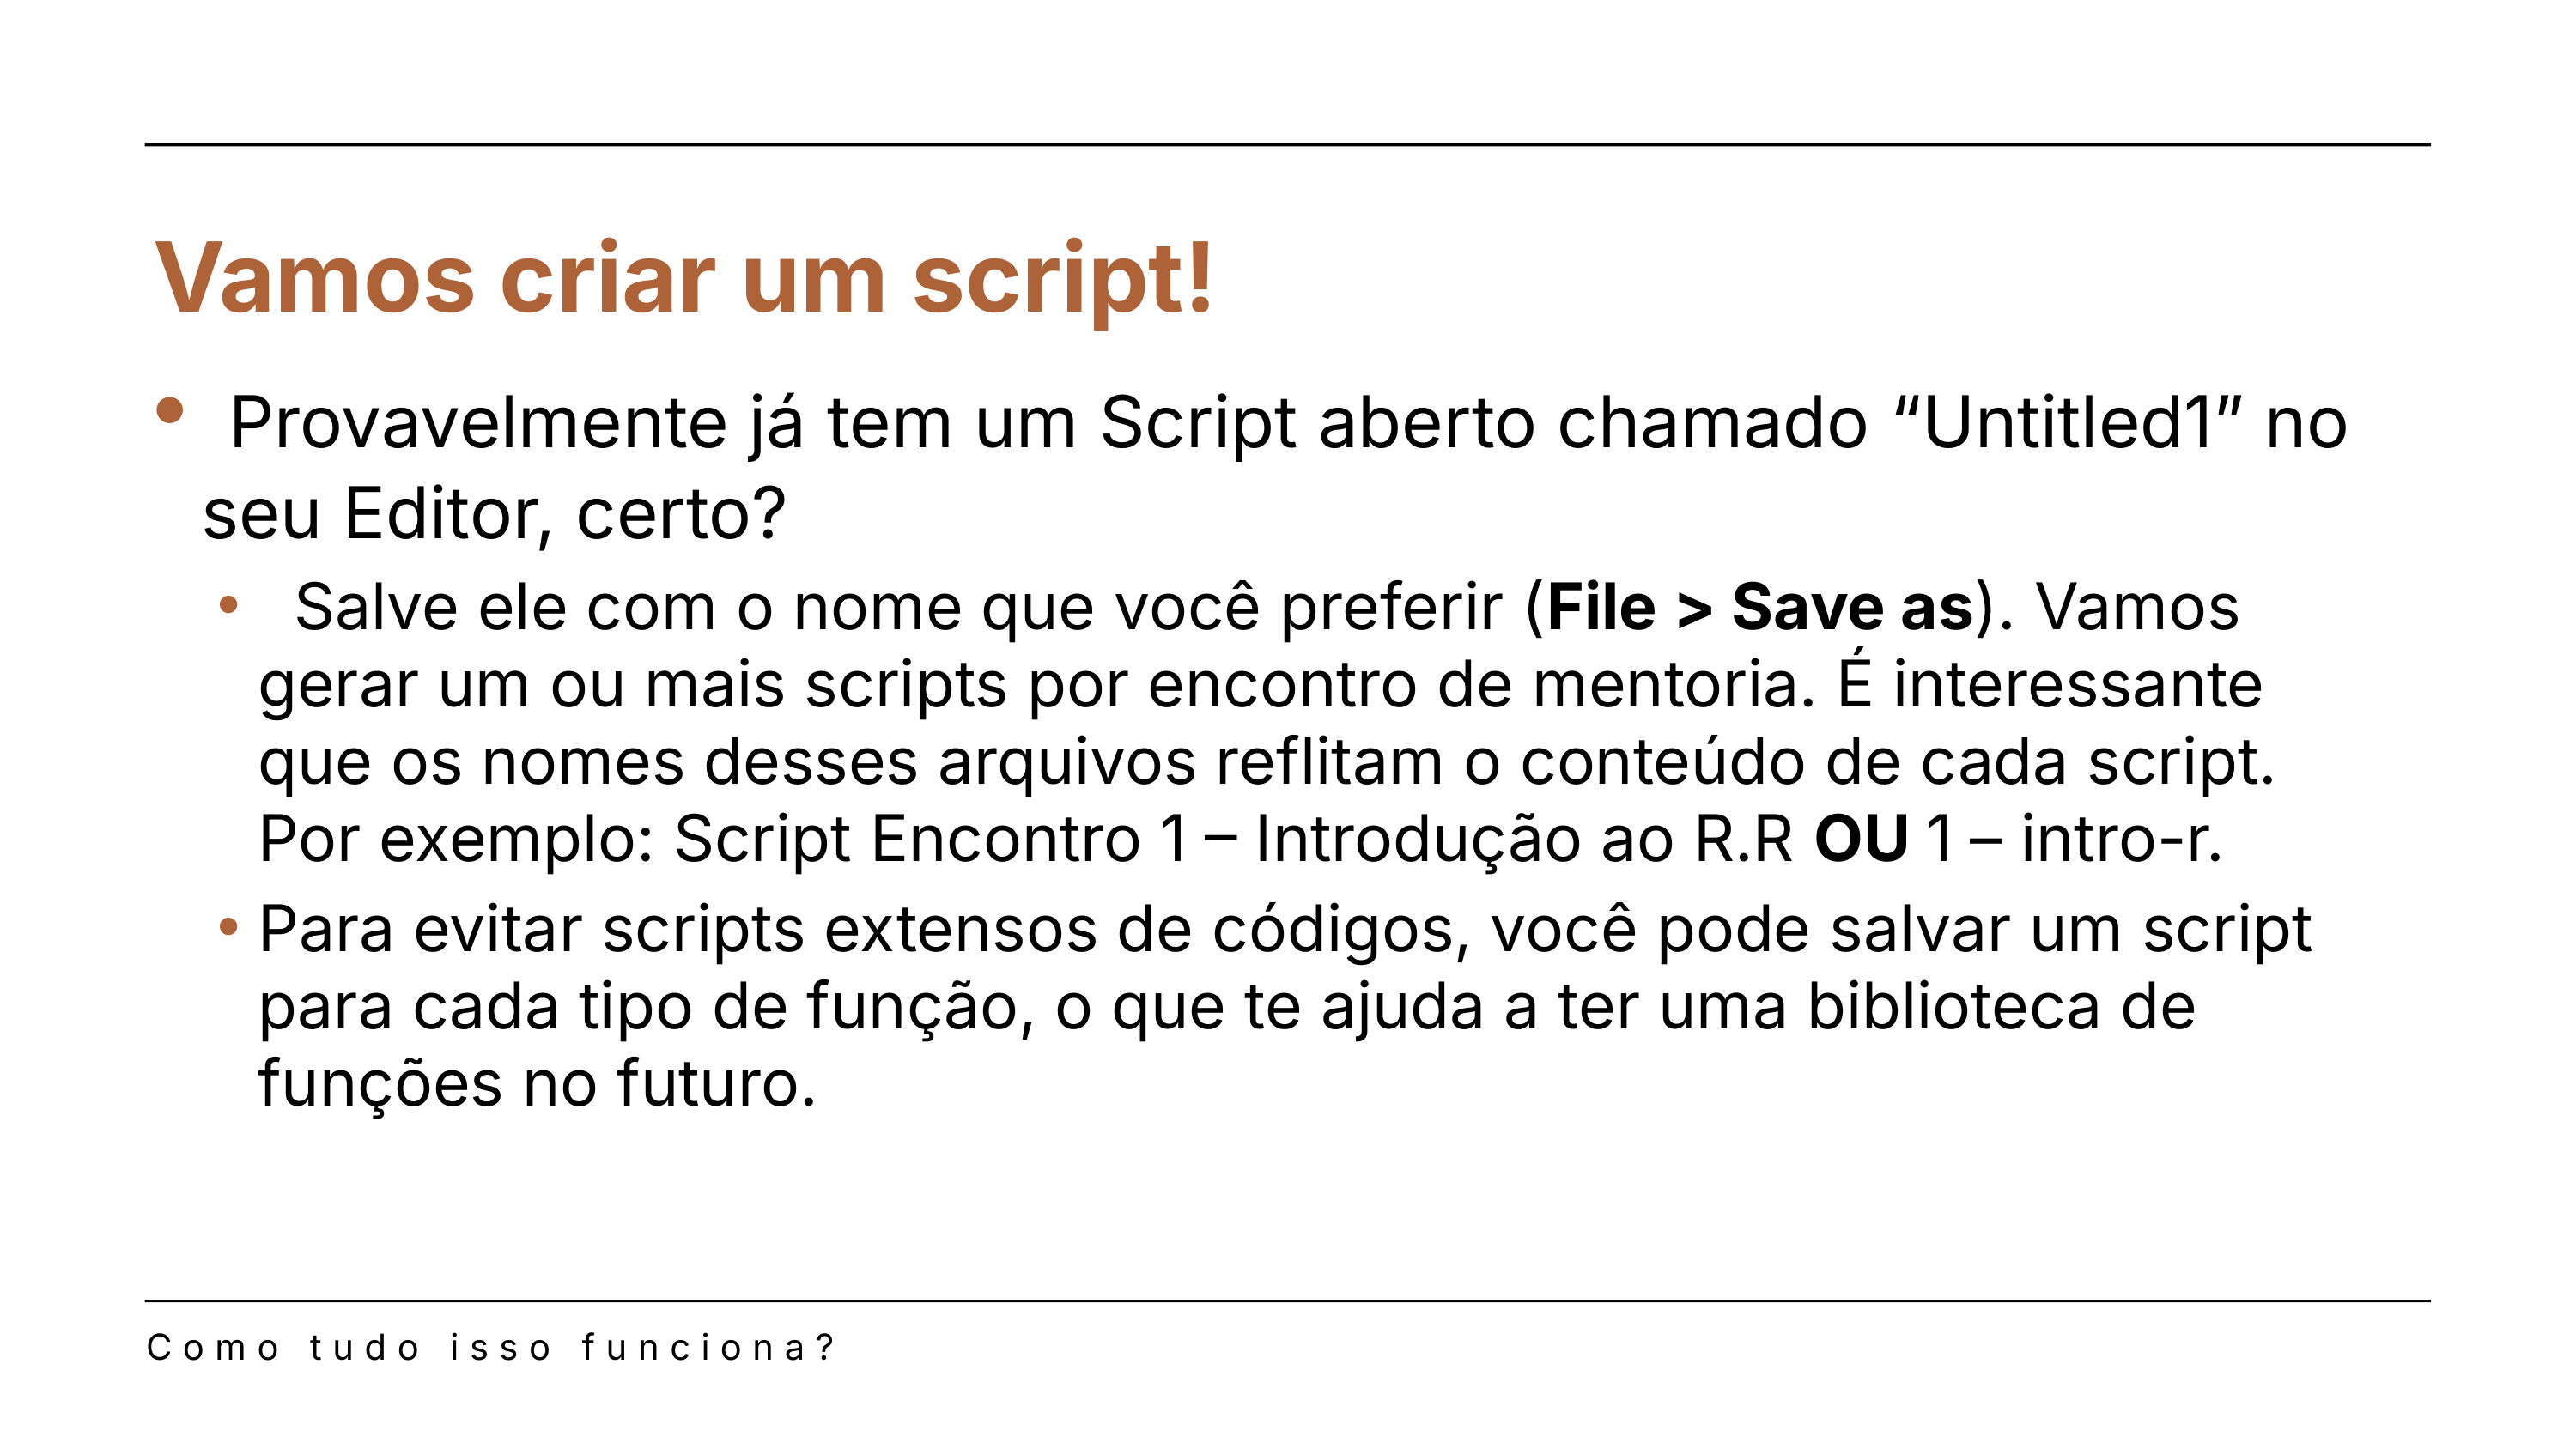

Vamos criar um script!
 Provavelmente já tem um Script aberto chamado “Untitled1” no seu Editor, certo?
  Salve ele com o nome que você preferir (File > Save as). Vamos gerar um ou mais scripts por encontro de mentoria. É interessante que os nomes desses arquivos reflitam o conteúdo de cada script. Por exemplo: Script Encontro 1 – Introdução ao R.R OU 1 – intro-r.
Para evitar scripts extensos de códigos, você pode salvar um script para cada tipo de função, o que te ajuda a ter uma biblioteca de funções no futuro.

Como tudo isso funciona?